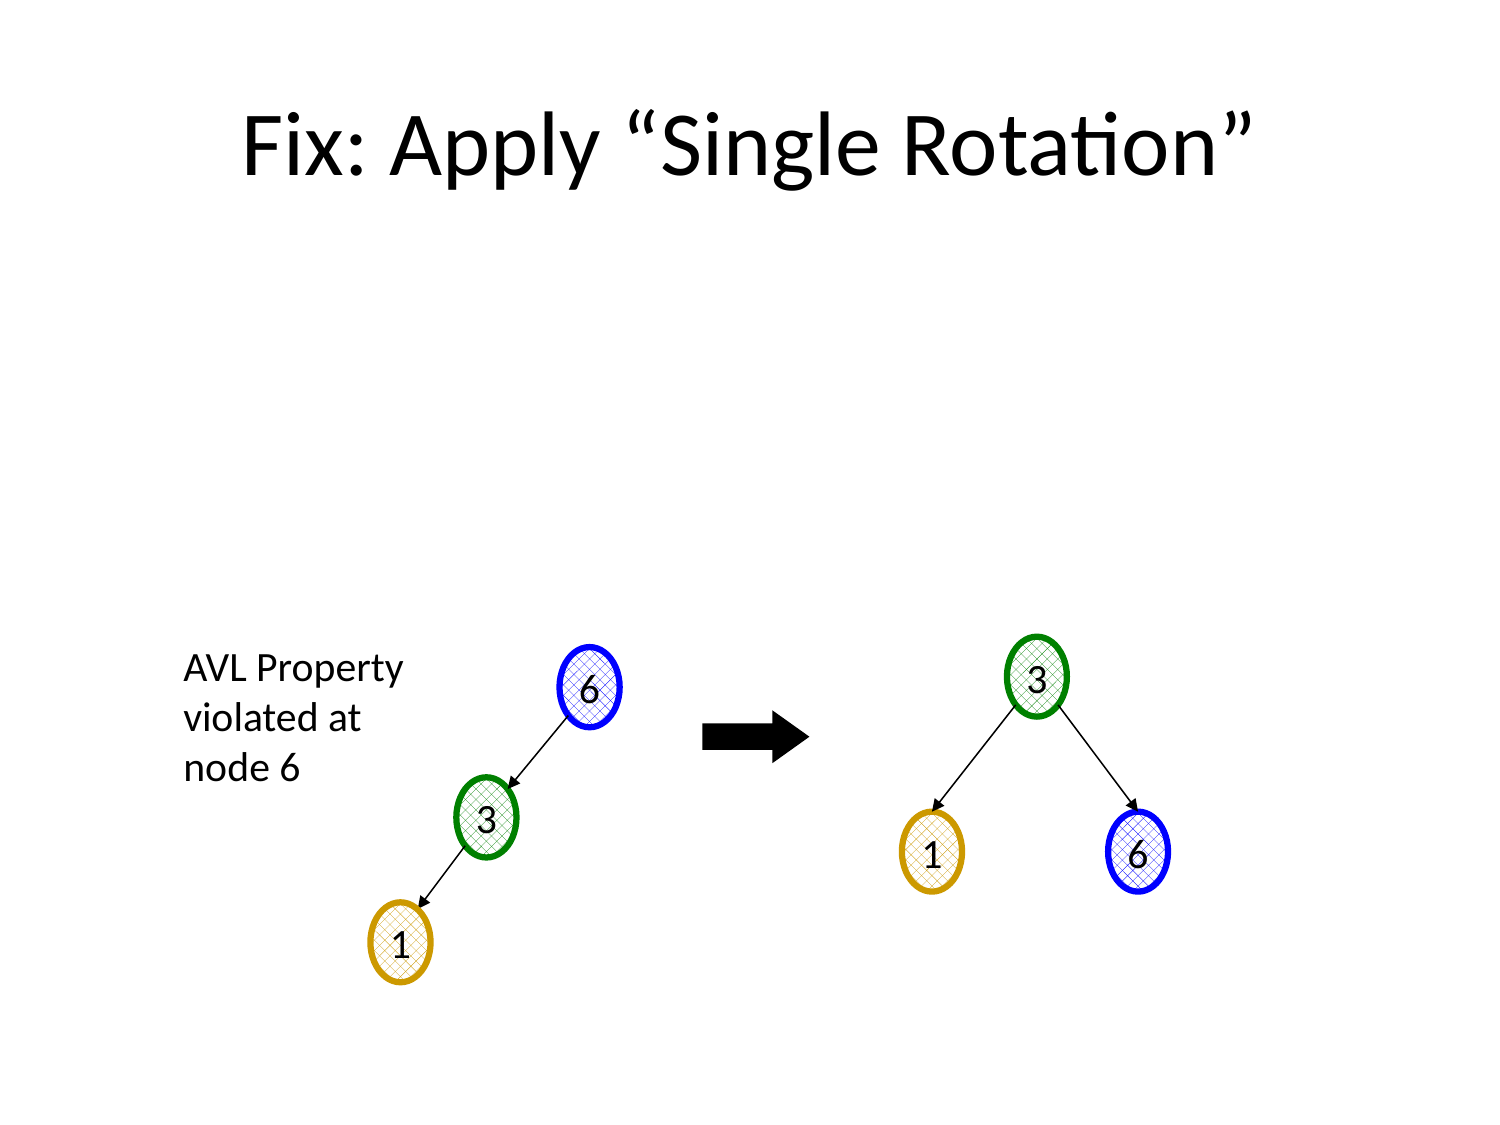

# Fix: Apply “Single Rotation”

AVL Property violated at node 6
3
6

3
1
6
1